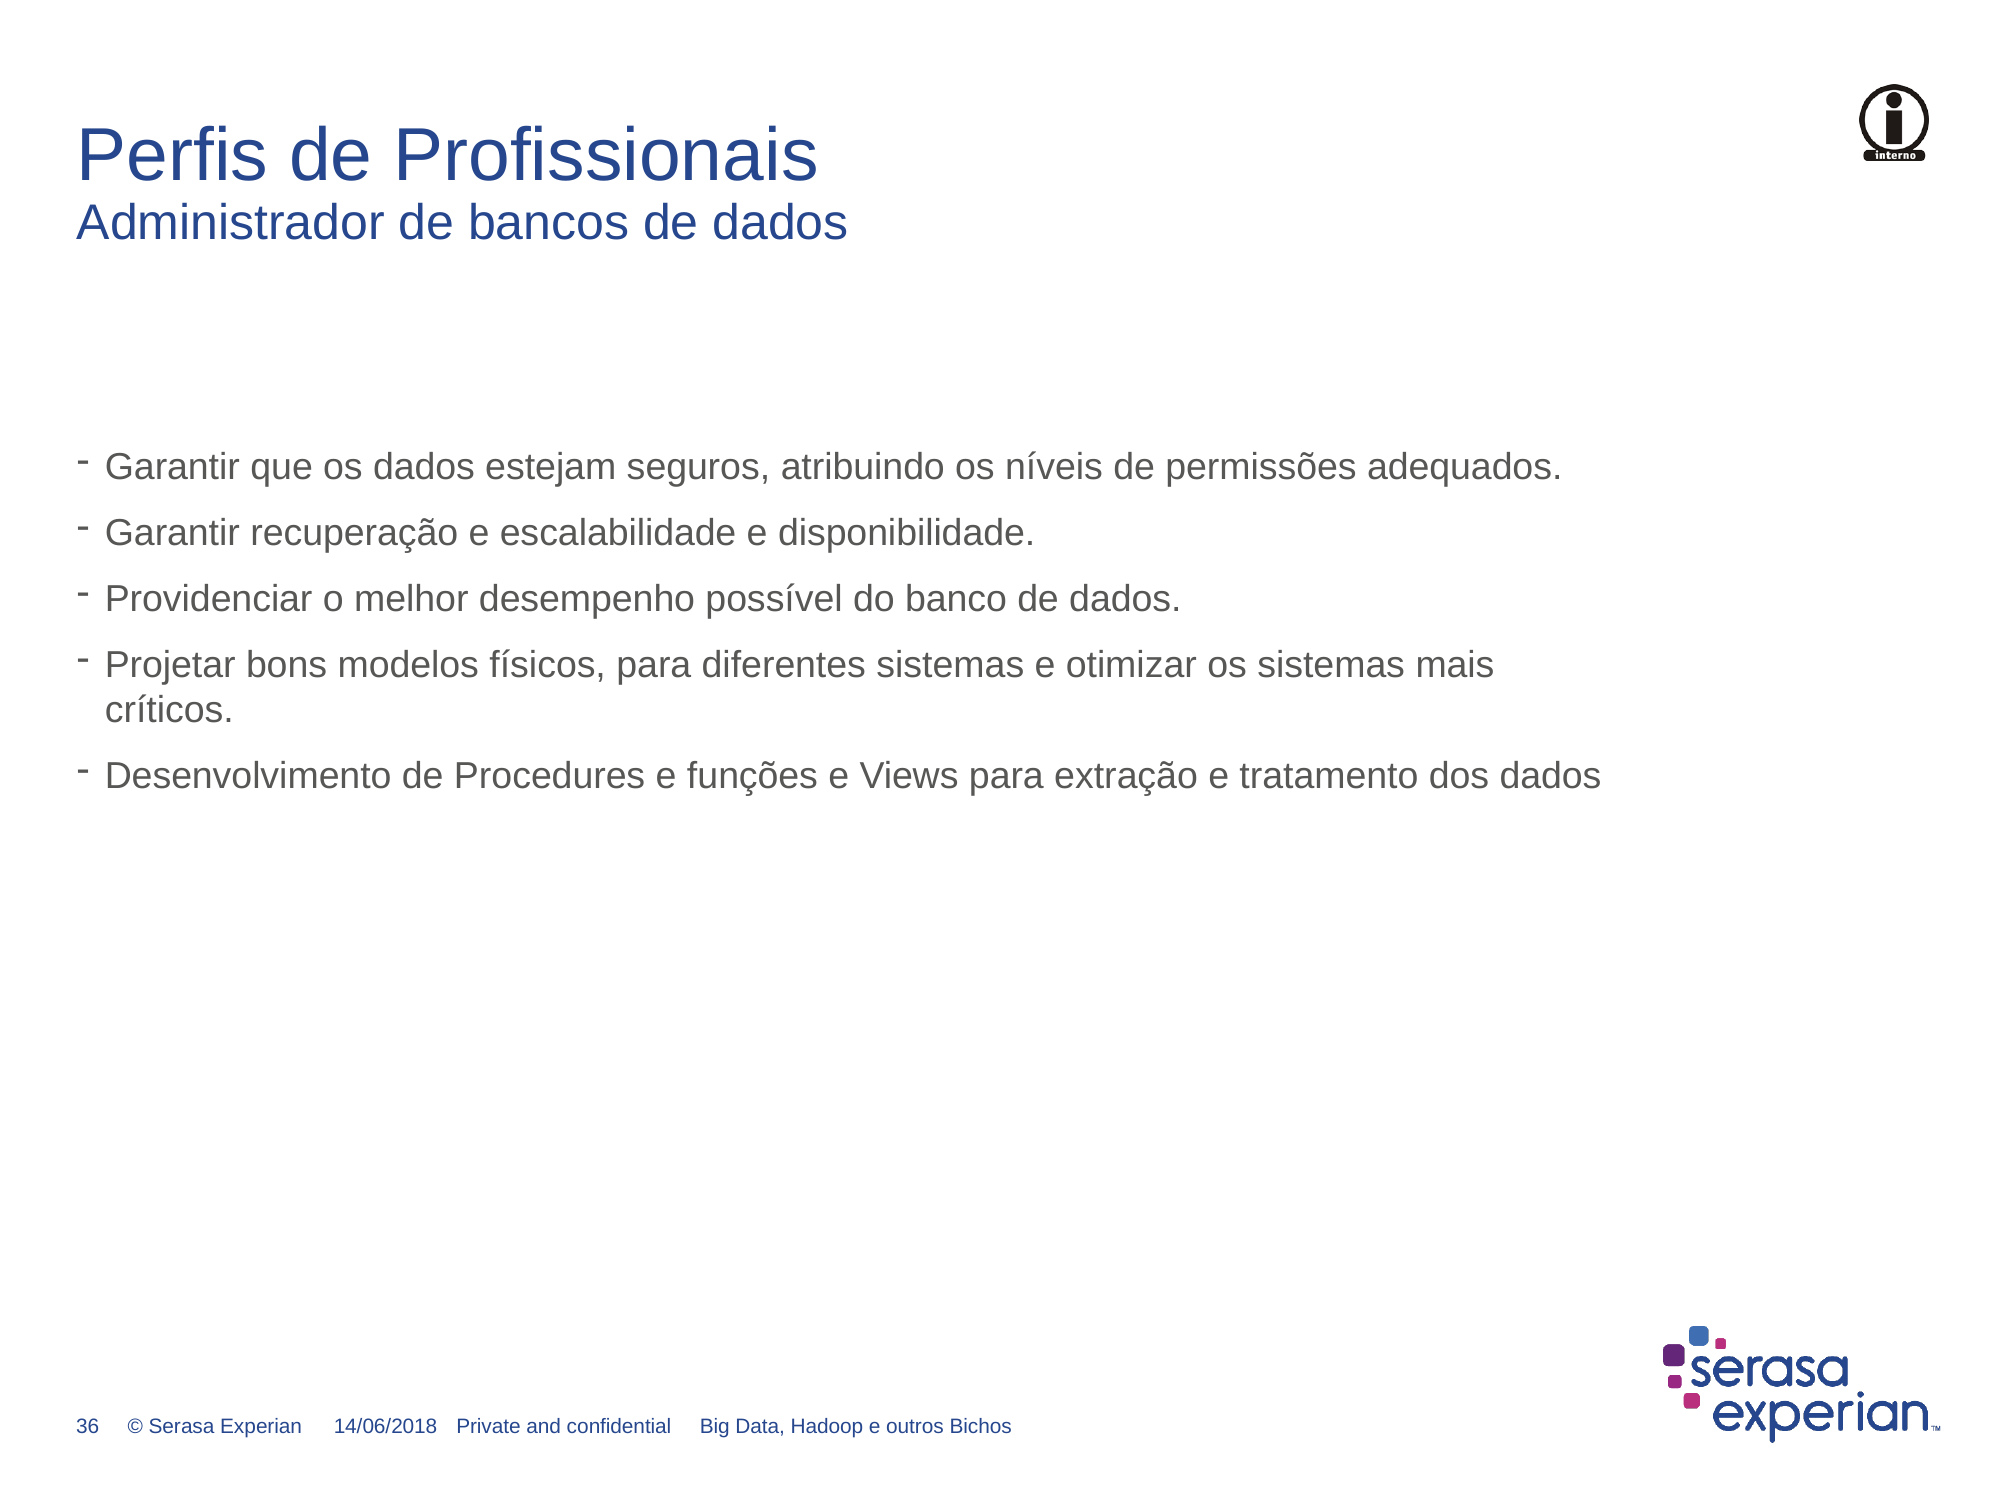

# Perfis de Profissionais Administrador de bancos de dados
Garantir que os dados estejam seguros, atribuindo os níveis de permissões adequados.
Garantir recuperação e escalabilidade e disponibilidade.
Providenciar o melhor desempenho possível do banco de dados.
Projetar bons modelos físicos, para diferentes sistemas e otimizar os sistemas mais críticos.
Desenvolvimento de Procedures e funções e Views para extração e tratamento dos dados
14/06/2018
Private and confidential     Big Data, Hadoop e outros Bichos